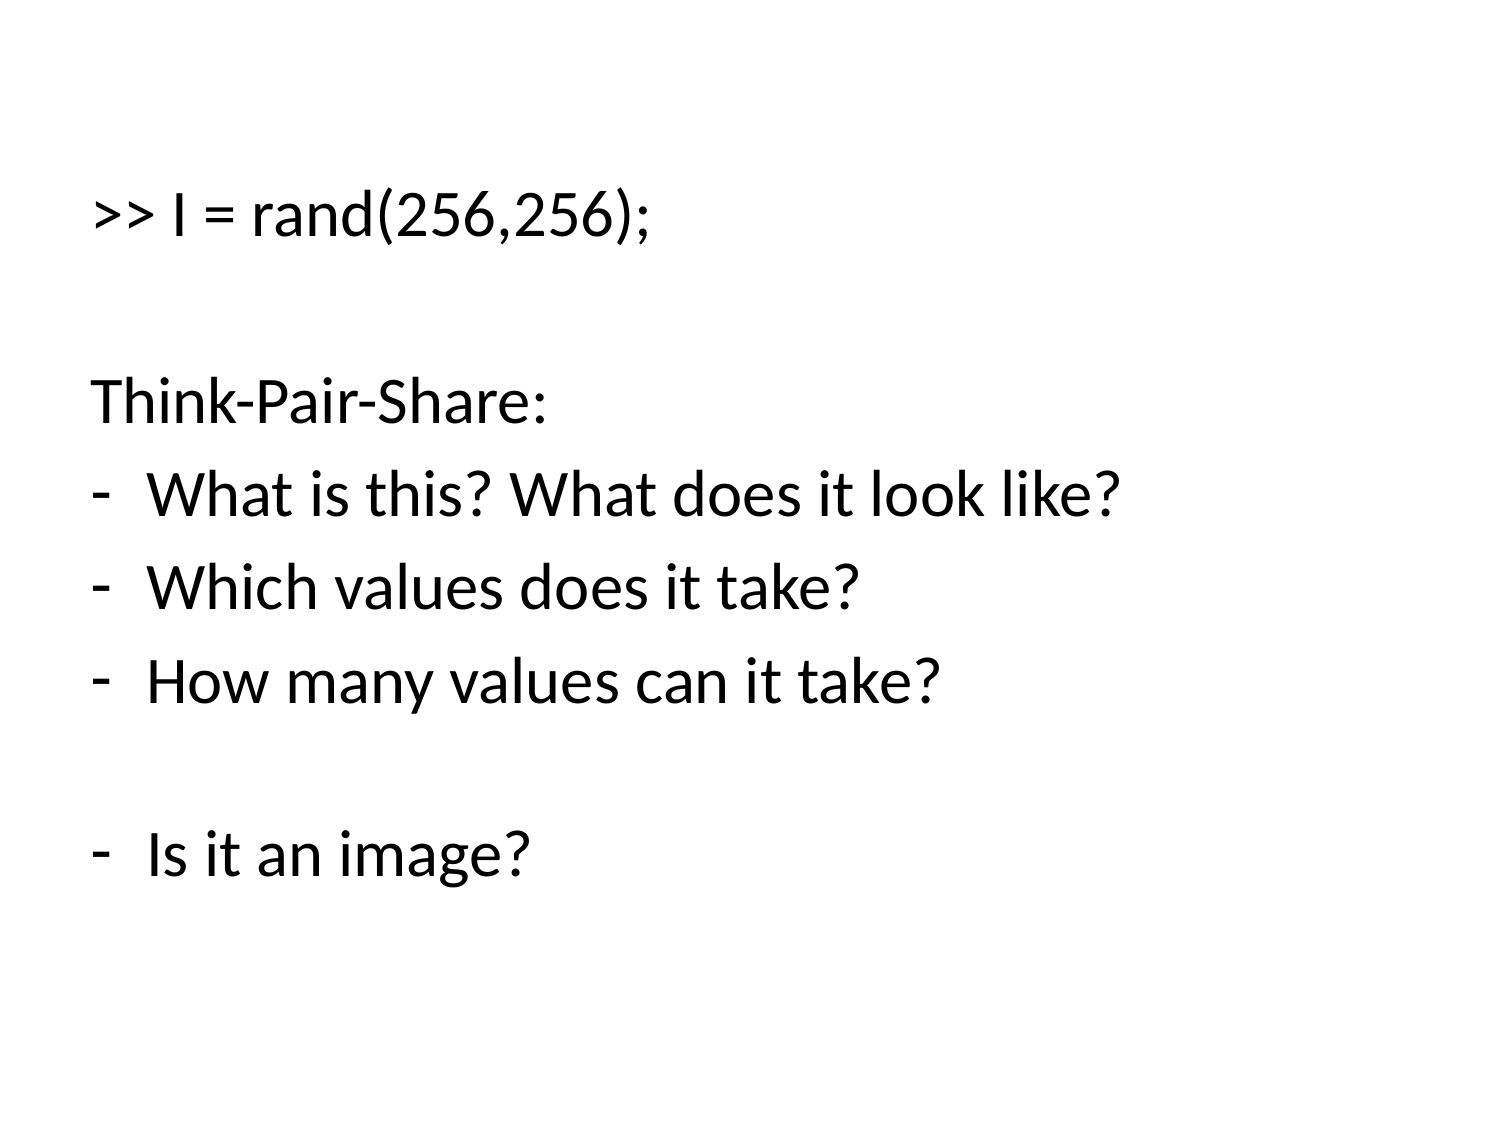

>> I = rand(256,256);

Think-Pair-Share:
What is this? What does it look like?
Which values does it take?
How many values can it take?
Is it an image?